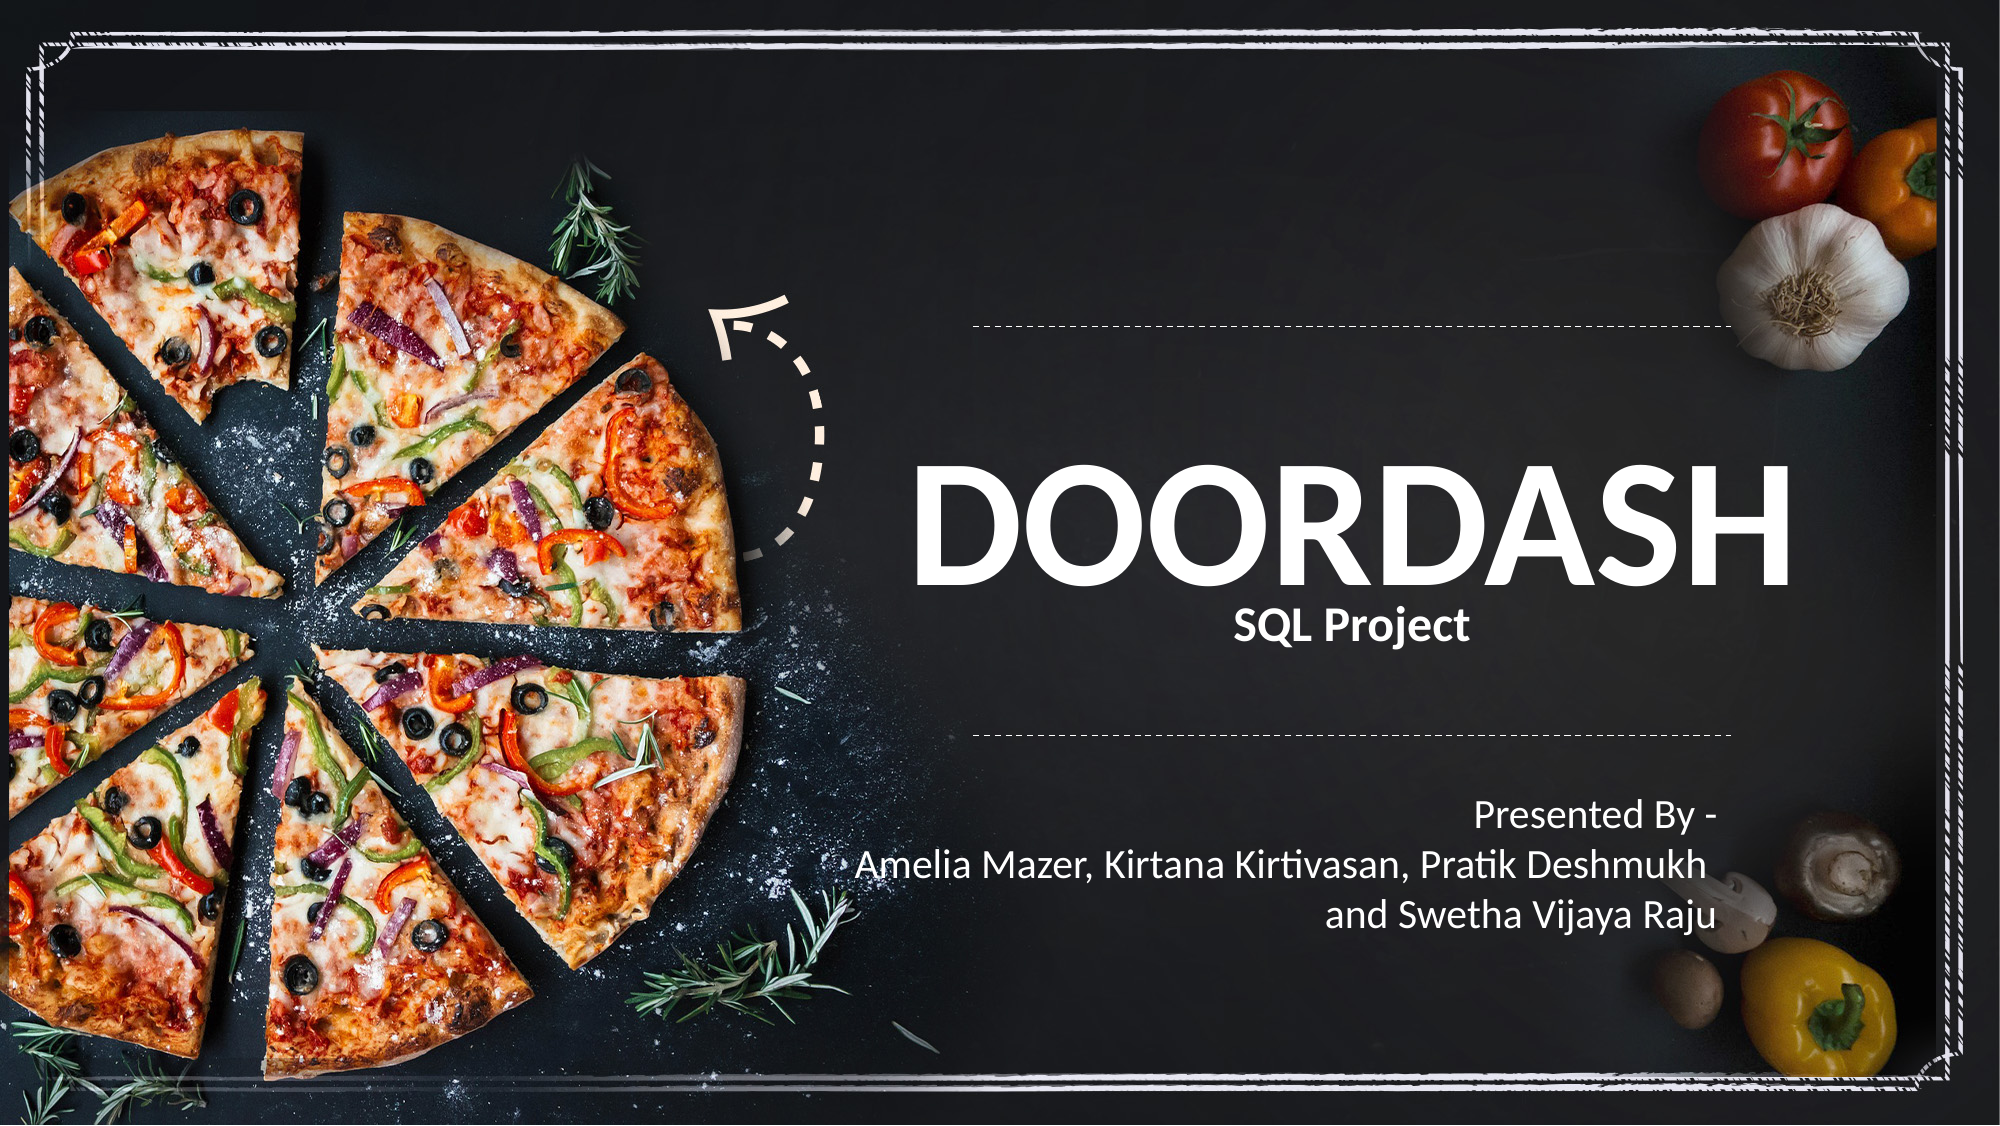

# DOORDASH
SQL Project
Presented By -
Amelia Mazer, Kirtana Kirtivasan, Pratik Deshmukh
and Swetha Vijaya Raju